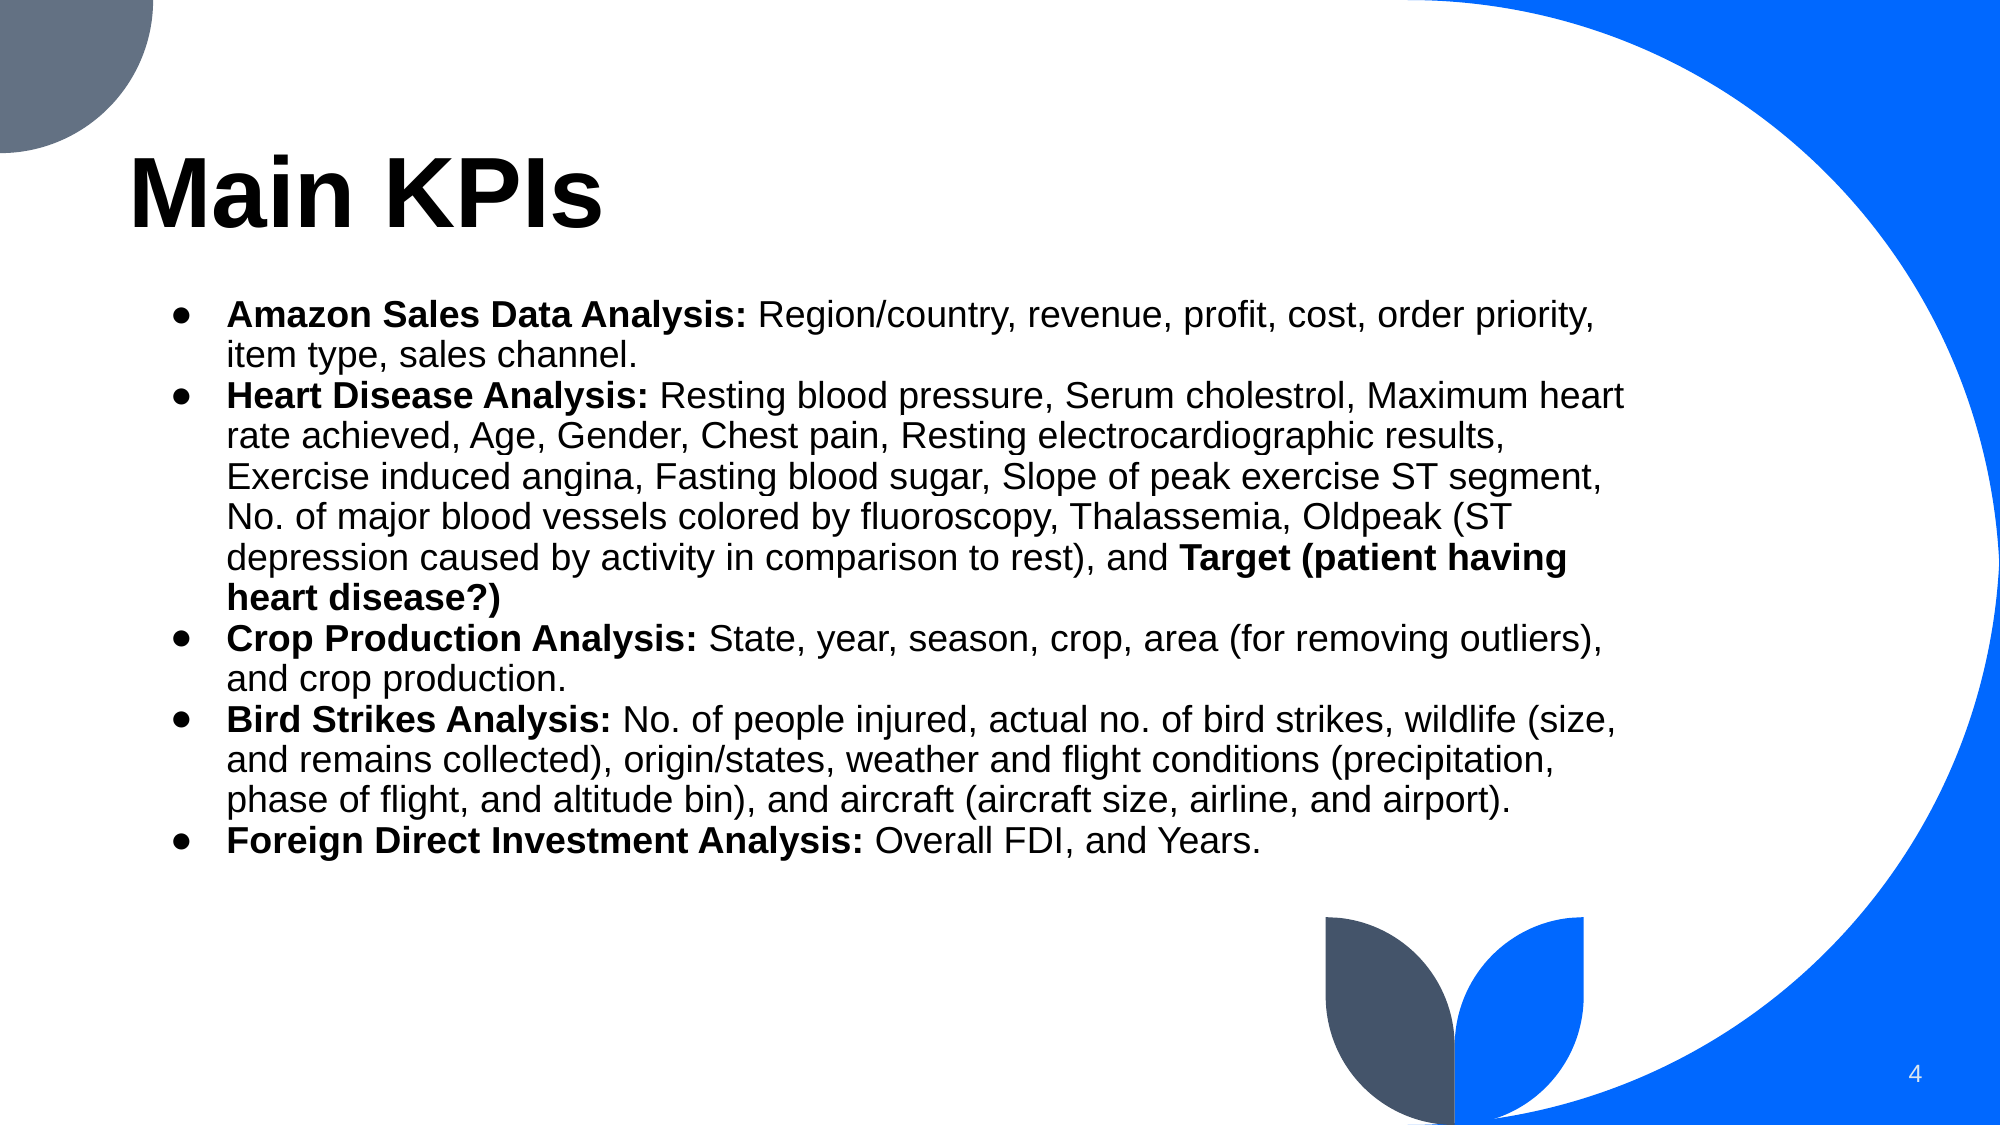

# Main KPIs
Amazon Sales Data Analysis: Region/country, revenue, profit, cost, order priority, item type, sales channel.
Heart Disease Analysis: Resting blood pressure, Serum cholestrol, Maximum heart rate achieved, Age, Gender, Chest pain, Resting electrocardiographic results, Exercise induced angina, Fasting blood sugar, Slope of peak exercise ST segment, No. of major blood vessels colored by fluoroscopy, Thalassemia, Oldpeak (ST depression caused by activity in comparison to rest), and Target (patient having heart disease?)
Crop Production Analysis: State, year, season, crop, area (for removing outliers), and crop production.
Bird Strikes Analysis: No. of people injured, actual no. of bird strikes, wildlife (size, and remains collected), origin/states, weather and flight conditions (precipitation, phase of flight, and altitude bin), and aircraft (aircraft size, airline, and airport).
Foreign Direct Investment Analysis: Overall FDI, and Years.

4